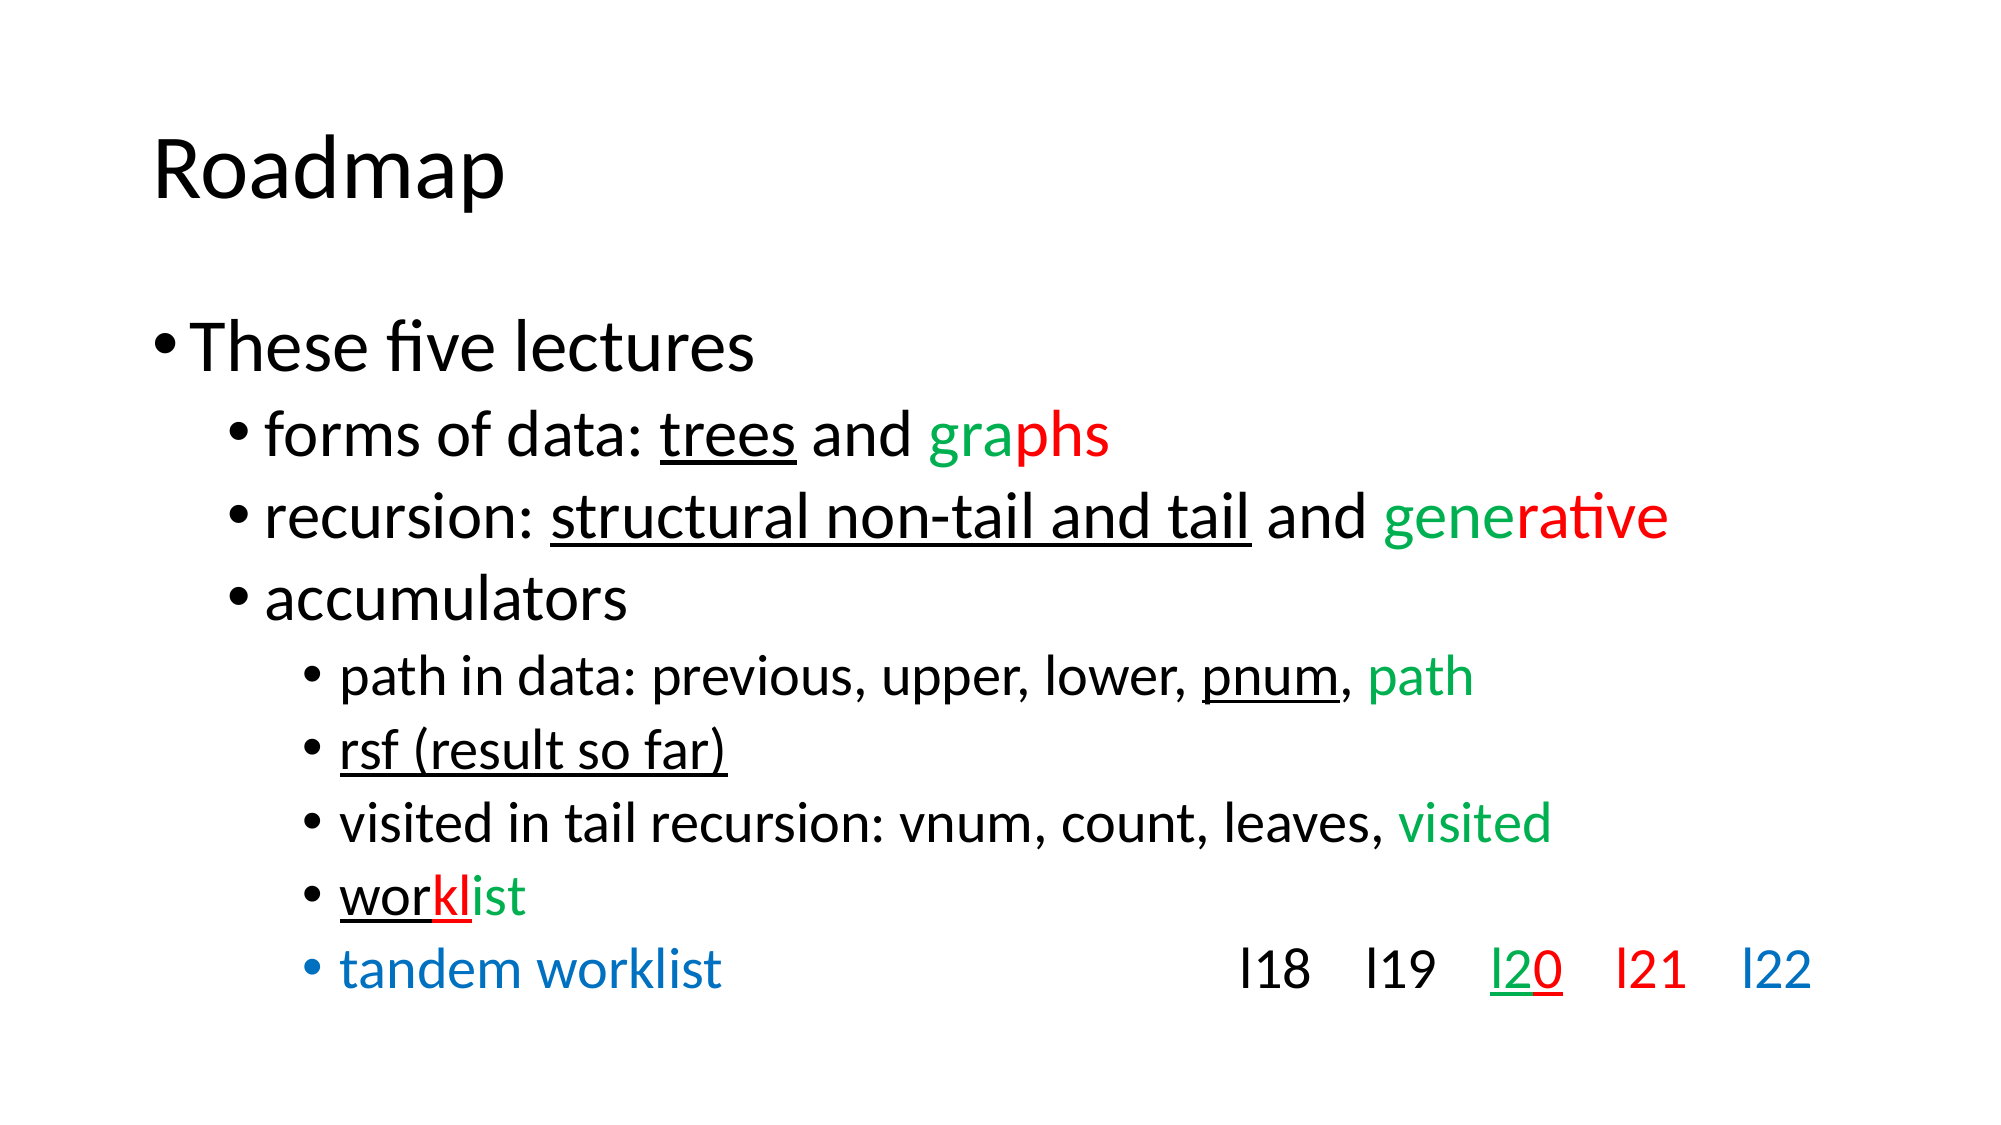

# Roadmap
These five lectures
forms of data: trees and graphs
recursion: structural non-tail and tail and generative
accumulators
path in data: previous, upper, lower, pnum, path
rsf (result so far)
visited in tail recursion: vnum, count, leaves, visited
worklist
tandem worklist				l18    l19    l20    l21    l22